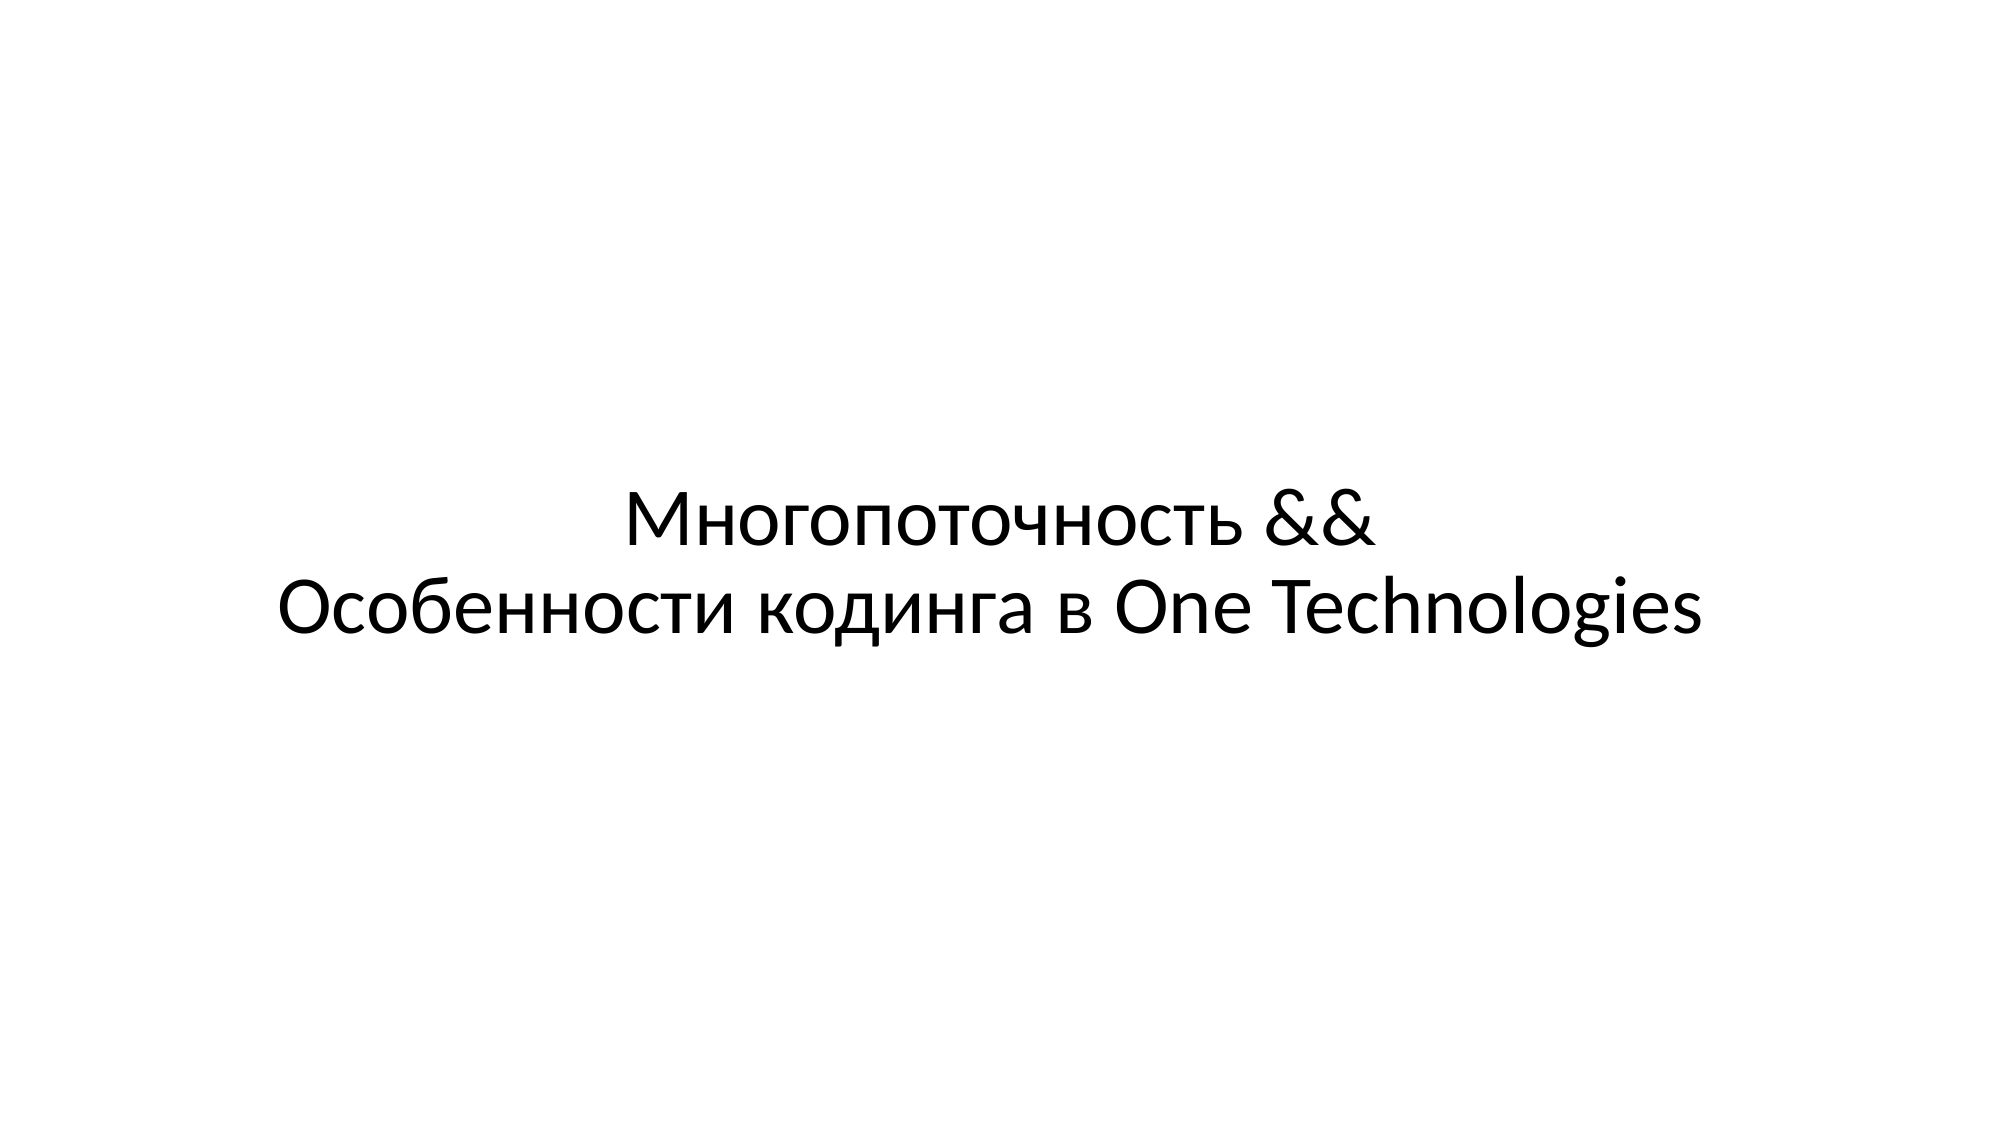

# Многопоточность && Особенности кодинга в One Technologies